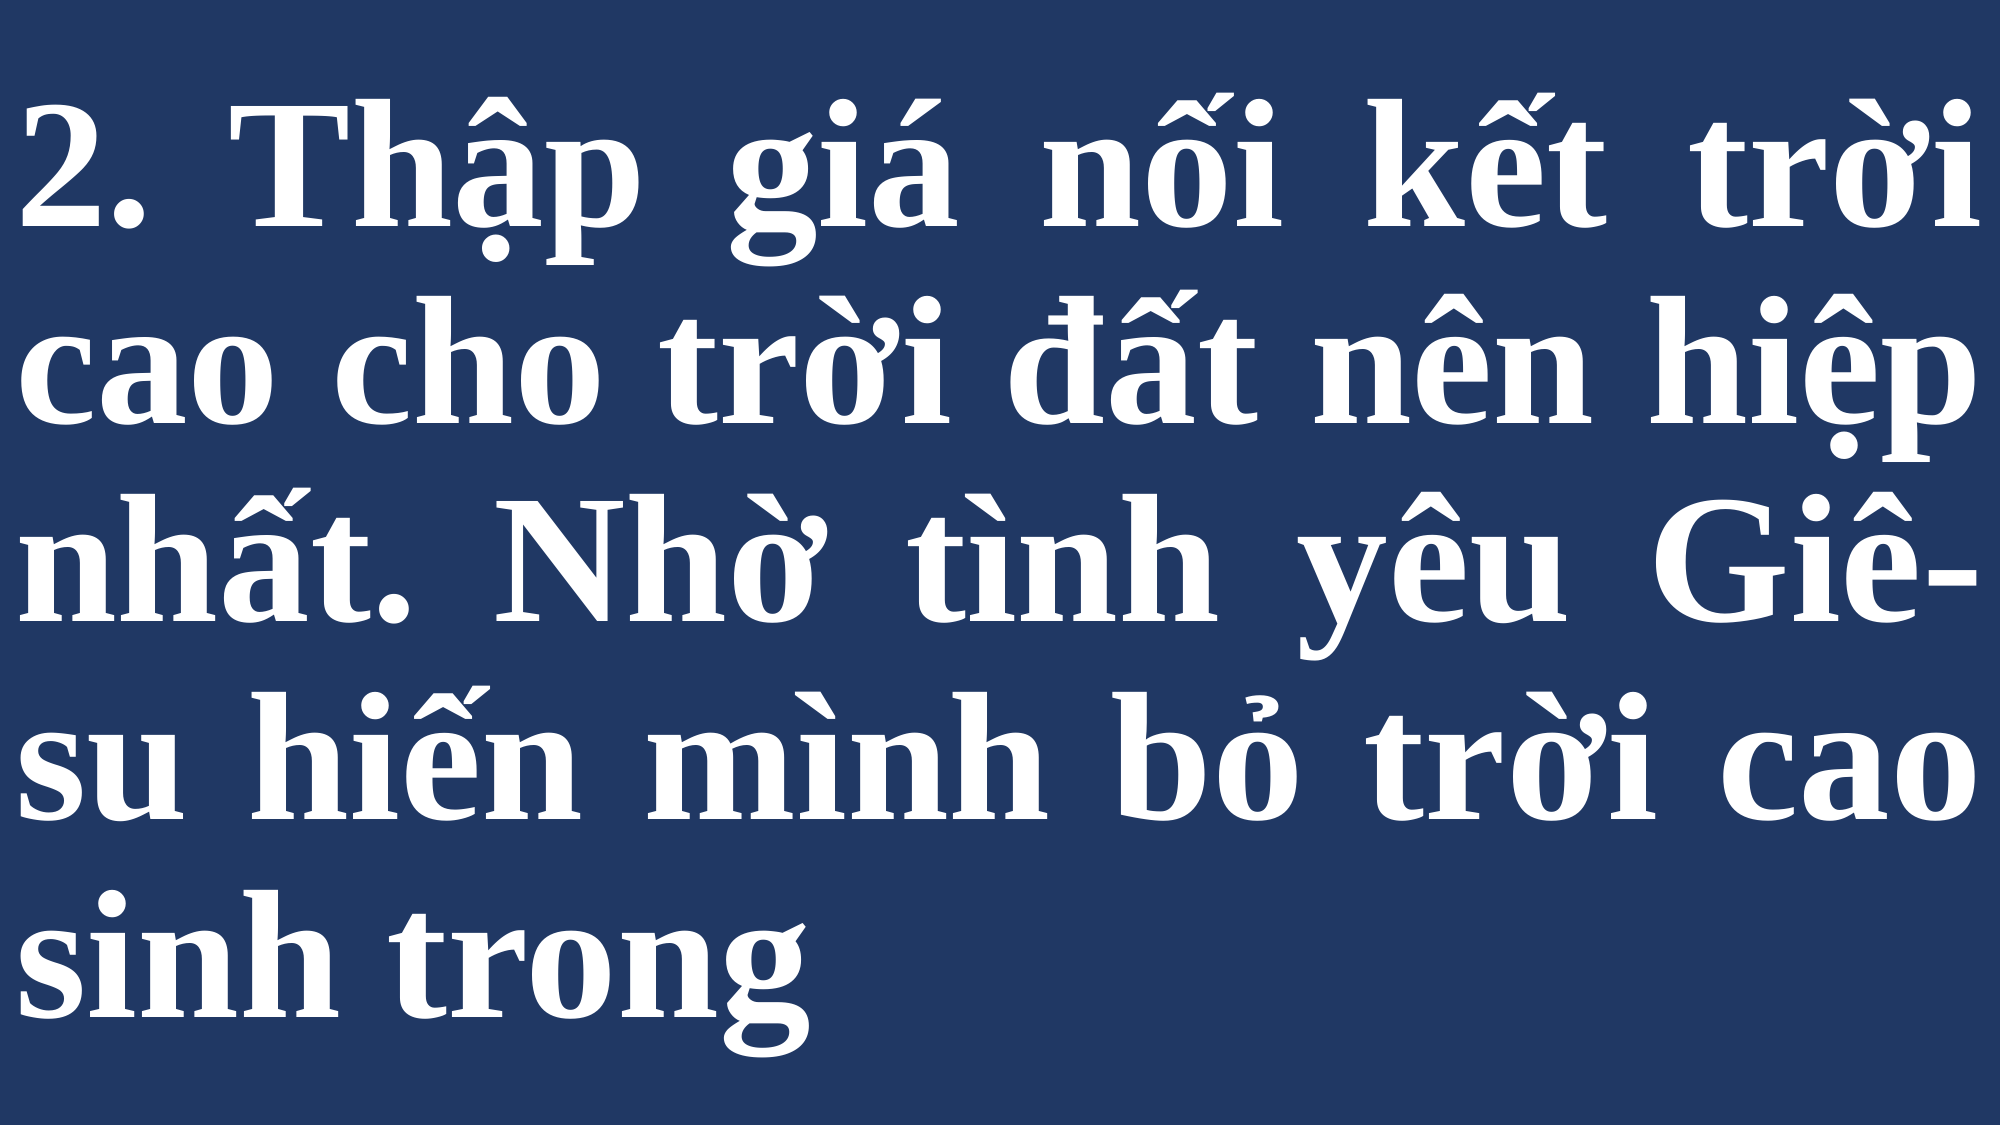

# 2. Thập giá nối kết trời cao cho trời đất nên hiệp nhất. Nhờ tình yêu Giê-su hiến mình bỏ trời cao sinh trong